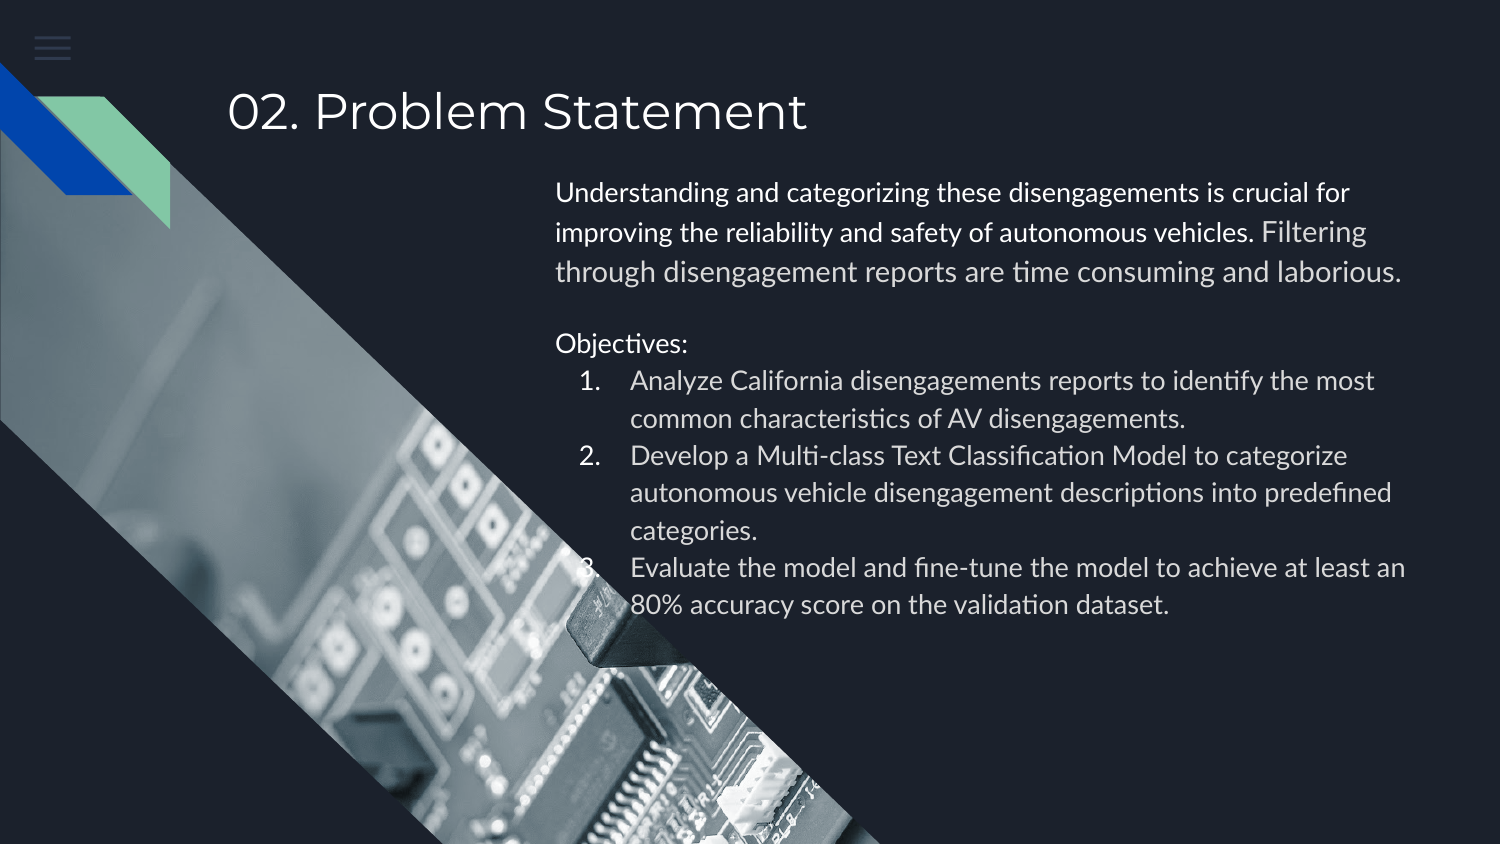

# 02. Problem Statement
Understanding and categorizing these disengagements is crucial for improving the reliability and safety of autonomous vehicles. Filtering through disengagement reports are time consuming and laborious.
Objectives:
Analyze California disengagements reports to identify the most common characteristics of AV disengagements.
Develop a Multi-class Text Classification Model to categorize autonomous vehicle disengagement descriptions into predefined categories.
Evaluate the model and fine-tune the model to achieve at least an 80% accuracy score on the validation dataset.